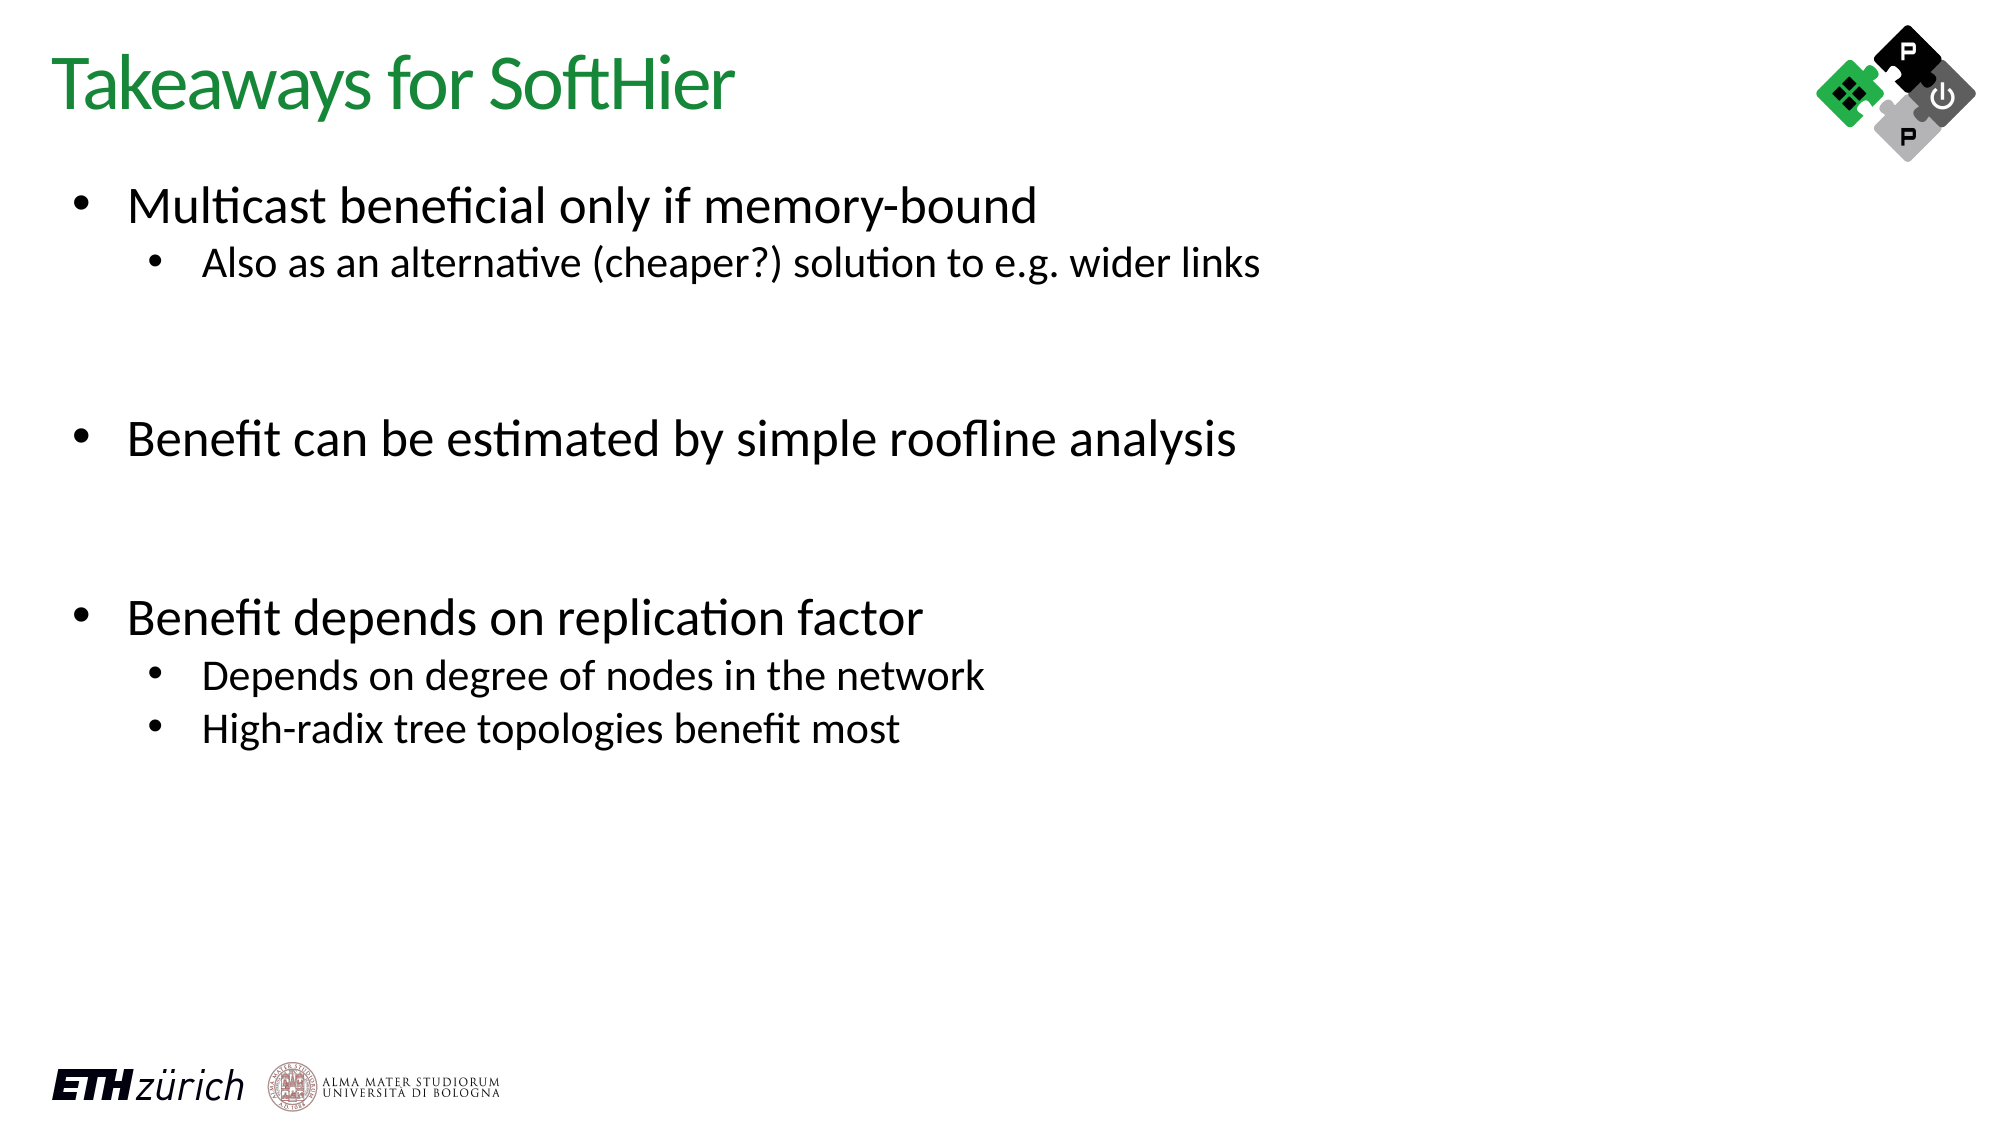

# Takeaways for SoftHier
Multicast beneficial only if memory-bound
Also as an alternative (cheaper?) solution to e.g. wider links

Benefit can be estimated by simple roofline analysis

Benefit depends on replication factor
Depends on degree of nodes in the network
High-radix tree topologies benefit most
34